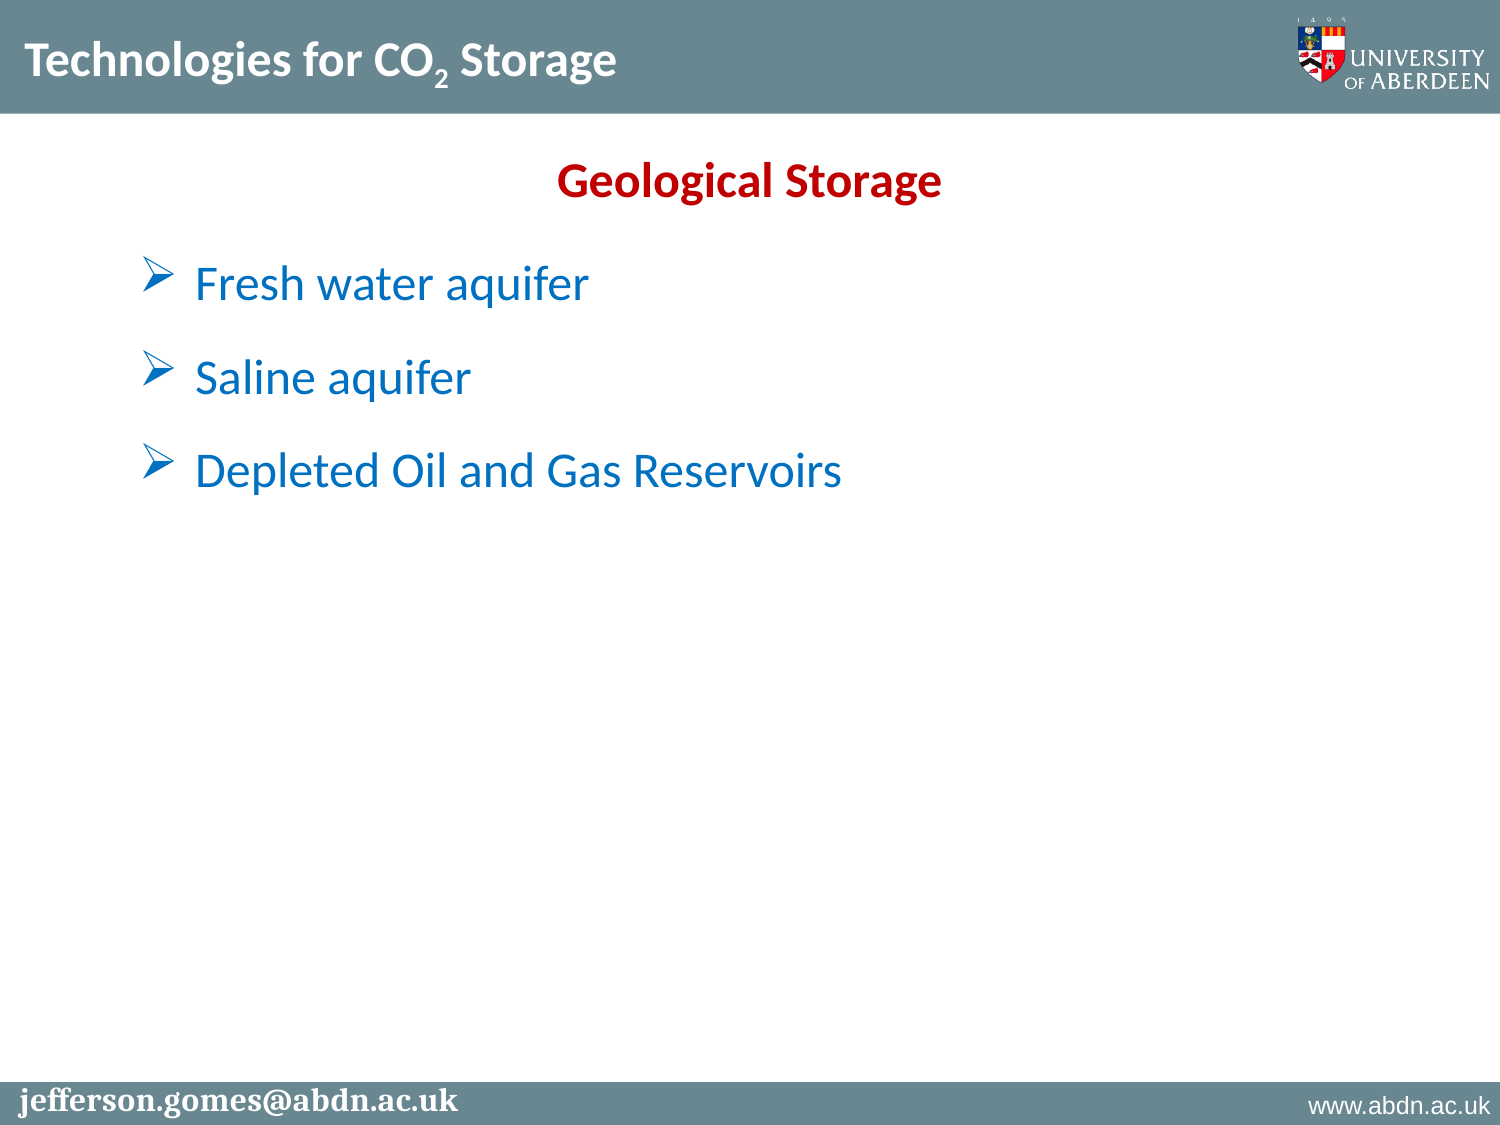

Technologies for CO2 Storage
Geological Storage
Fresh water aquifer
Saline aquifer
Depleted Oil and Gas Reservoirs

jefferson.gomes@abdn.ac.uk